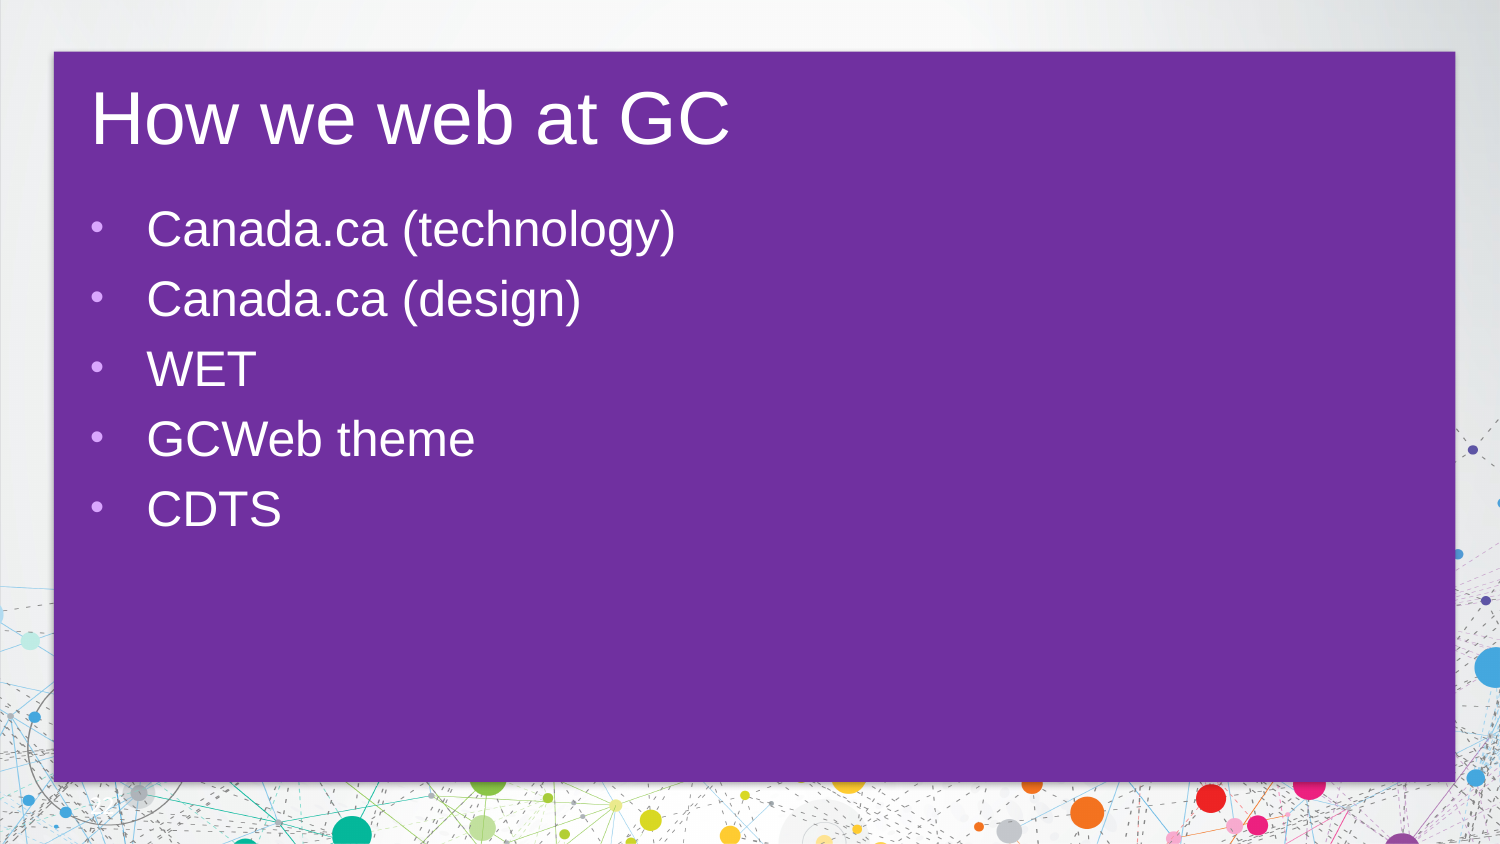

# How we web at GC
Canada.ca (technology)
Canada.ca (design)
WET
GCWeb theme
CDTS
22